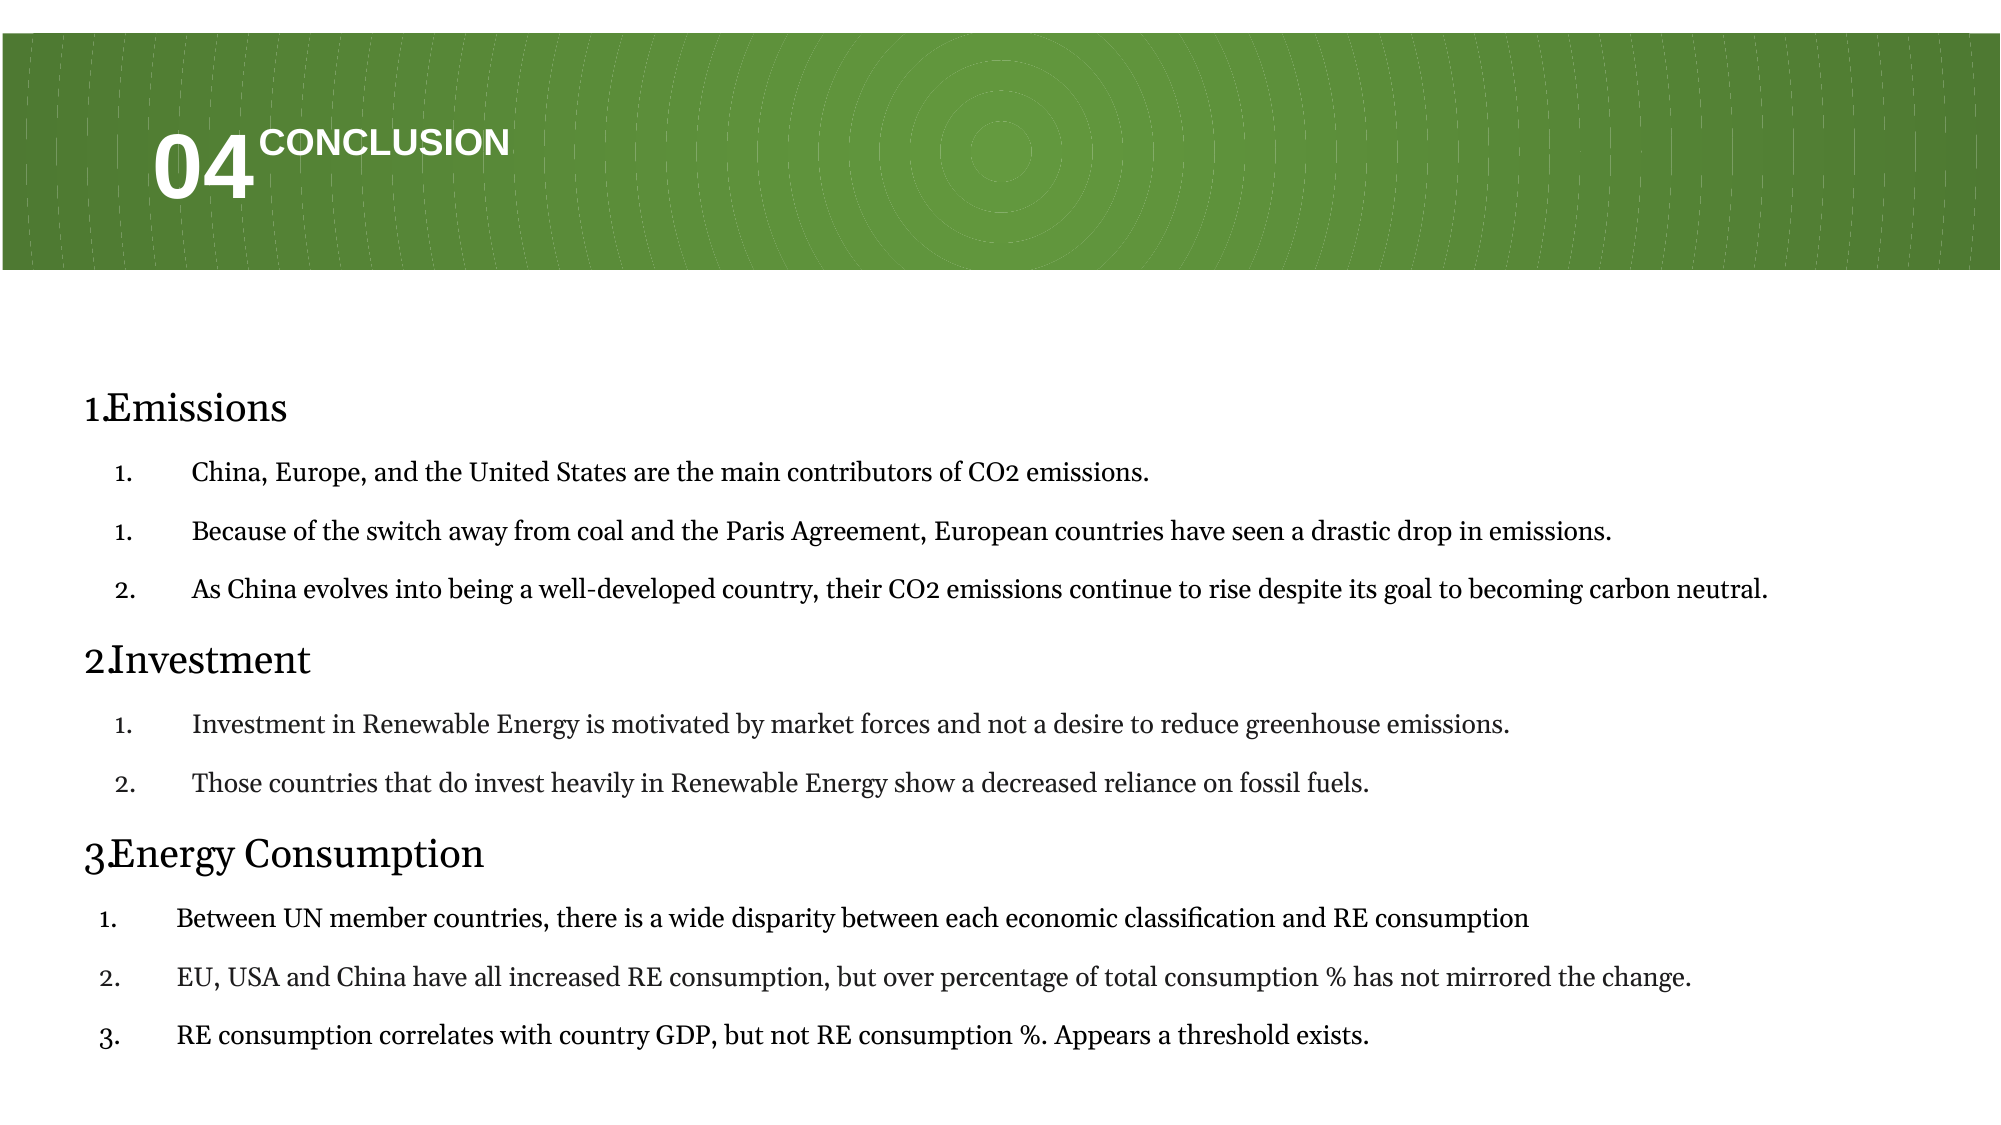

04
CONCLUSION

Emissions
China, Europe, and the United States are the main contributors of CO2 emissions.
Because of the switch away from coal and the Paris Agreement, European countries have seen a drastic drop in emissions.
As China evolves into being a well-developed country, their CO2 emissions continue to rise despite its goal to becoming carbon neutral.
Investment
Investment in Renewable Energy is motivated by market forces and not a desire to reduce greenhouse emissions.
Those countries that do invest heavily in Renewable Energy show a decreased reliance on fossil fuels.
Energy Consumption
Between UN member countries, there is a wide disparity between each economic classification and RE consumption
EU, USA and China have all increased RE consumption, but over percentage of total consumption % has not mirrored the change.
RE consumption correlates with country GDP, but not RE consumption %. Appears a threshold exists.